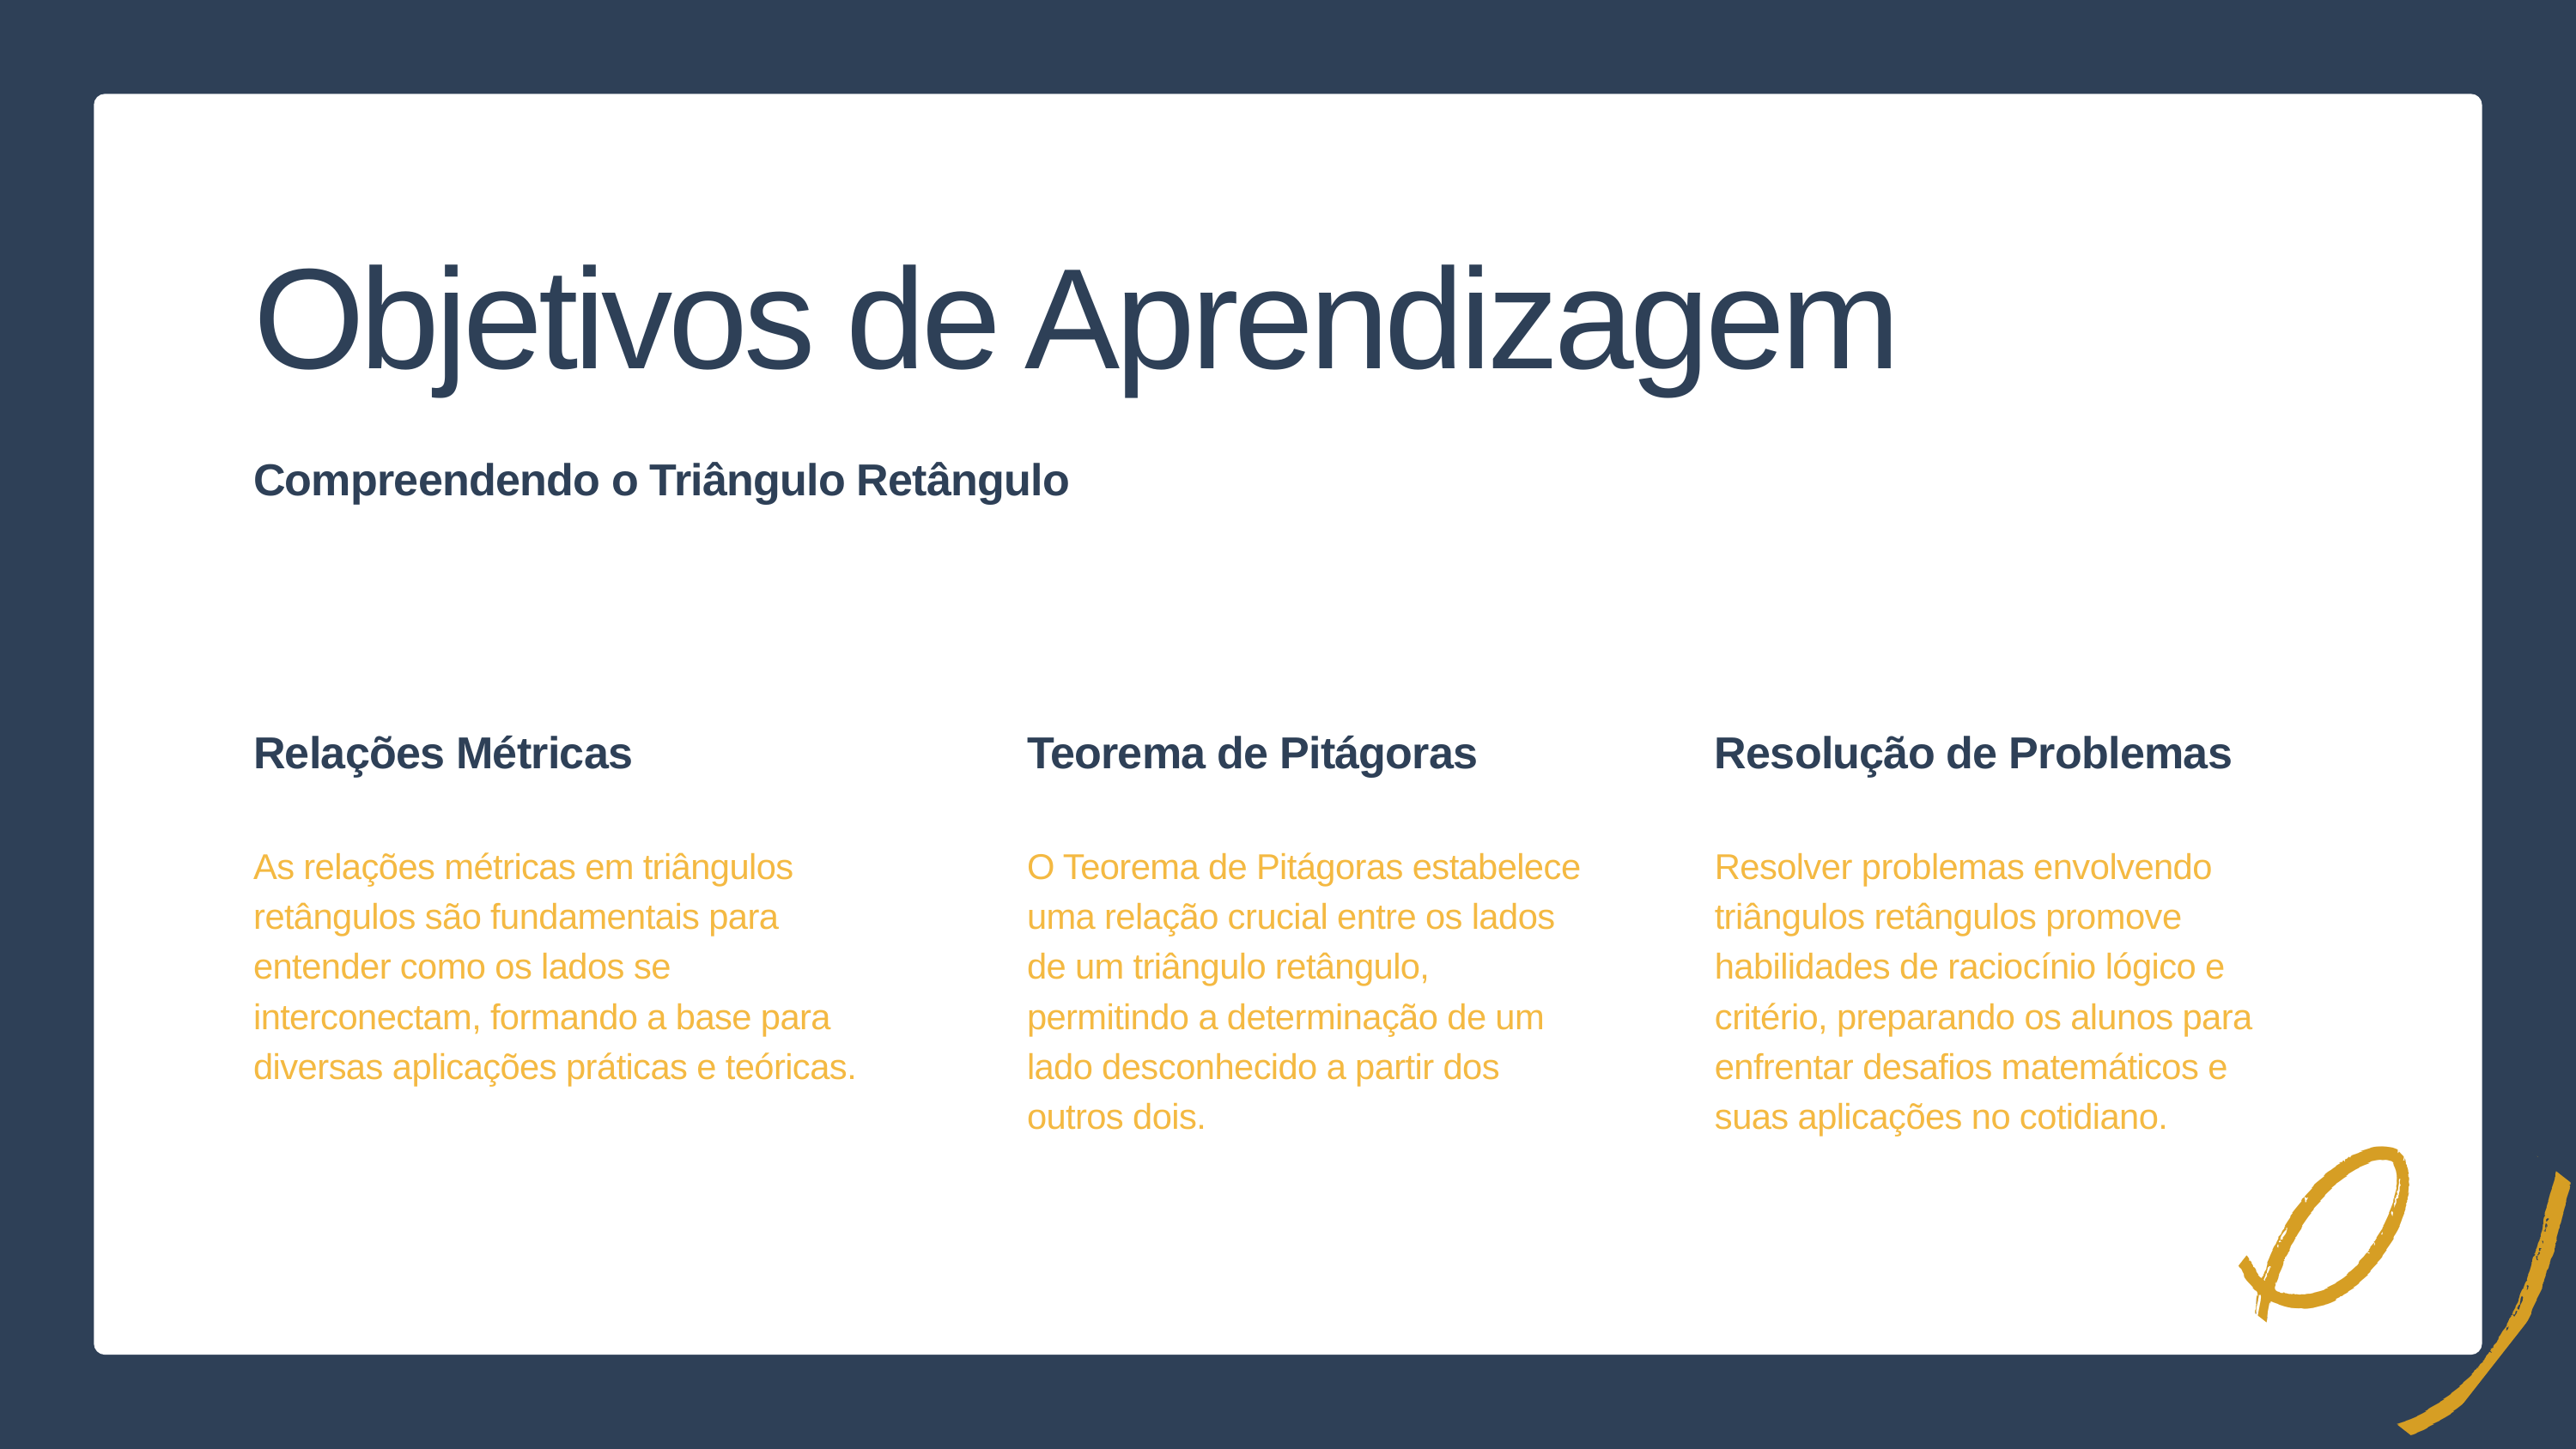

Objetivos de Aprendizagem
Compreendendo o Triângulo Retângulo
Relações Métricas
As relações métricas em triângulos retângulos são fundamentais para entender como os lados se interconectam, formando a base para diversas aplicações práticas e teóricas.
Teorema de Pitágoras
O Teorema de Pitágoras estabelece uma relação crucial entre os lados de um triângulo retângulo, permitindo a determinação de um lado desconhecido a partir dos outros dois.
Resolução de Problemas
Resolver problemas envolvendo triângulos retângulos promove habilidades de raciocínio lógico e critério, preparando os alunos para enfrentar desafios matemáticos e suas aplicações no cotidiano.

2